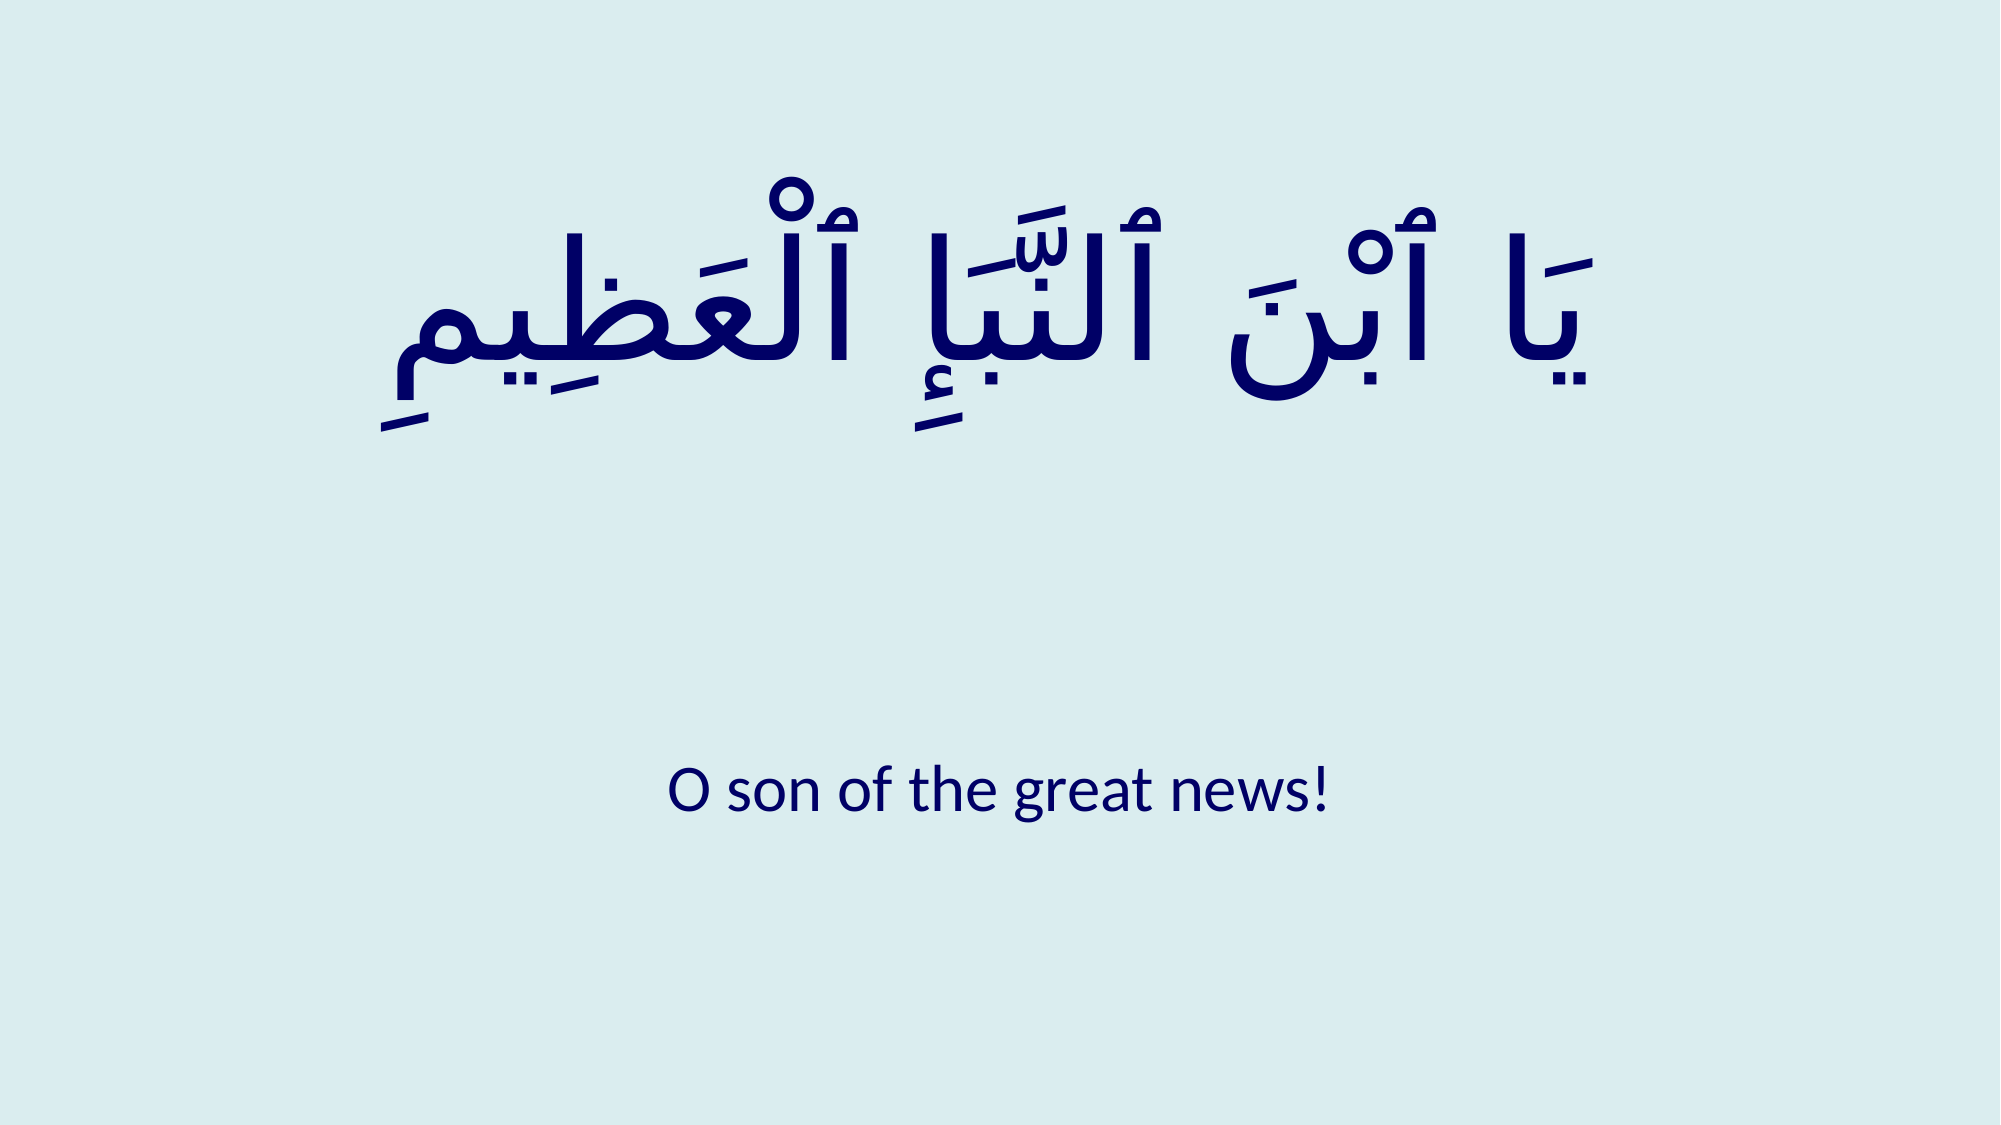

# يَا ٱبْنَ ٱلنَّبَإِ ٱلْعَظِيمِ
O son of the great news!